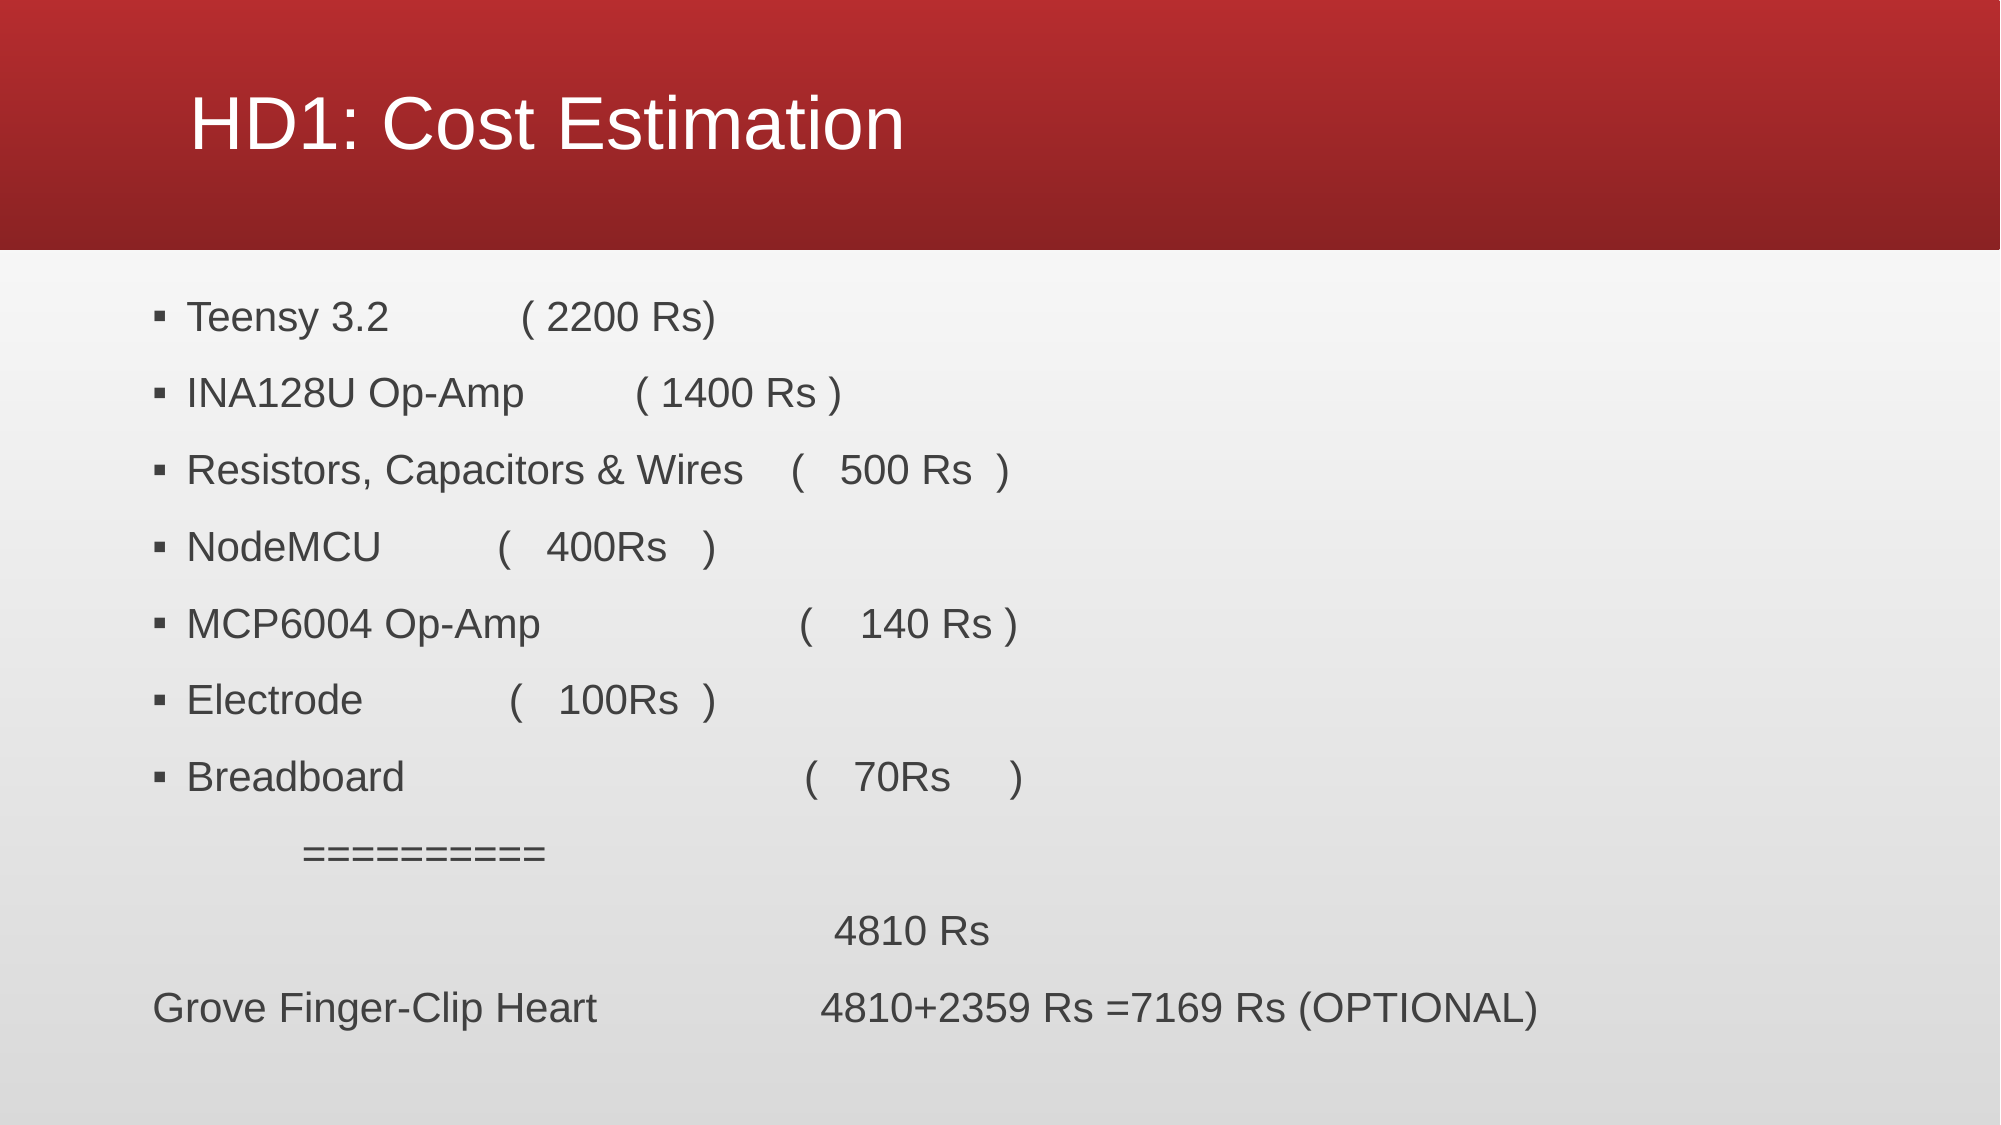

# HD1: Cost Estimation

Teensy 3.2 			       ( 2200 Rs)
INA128U Op-Amp 		      ( 1400 Rs )
Resistors, Capacitors & Wires    (   500 Rs  )
NodeMCU			     (   400Rs   )
MCP6004 Op-Amp                      (    140 Rs )
Electrode 			      (   100Rs  )
Breadboard                                  (   70Rs     )
				  ==========
                                                          4810 Rs
Grove Finger-Clip Heart                   4810+2359 Rs =7169 Rs (OPTIONAL)